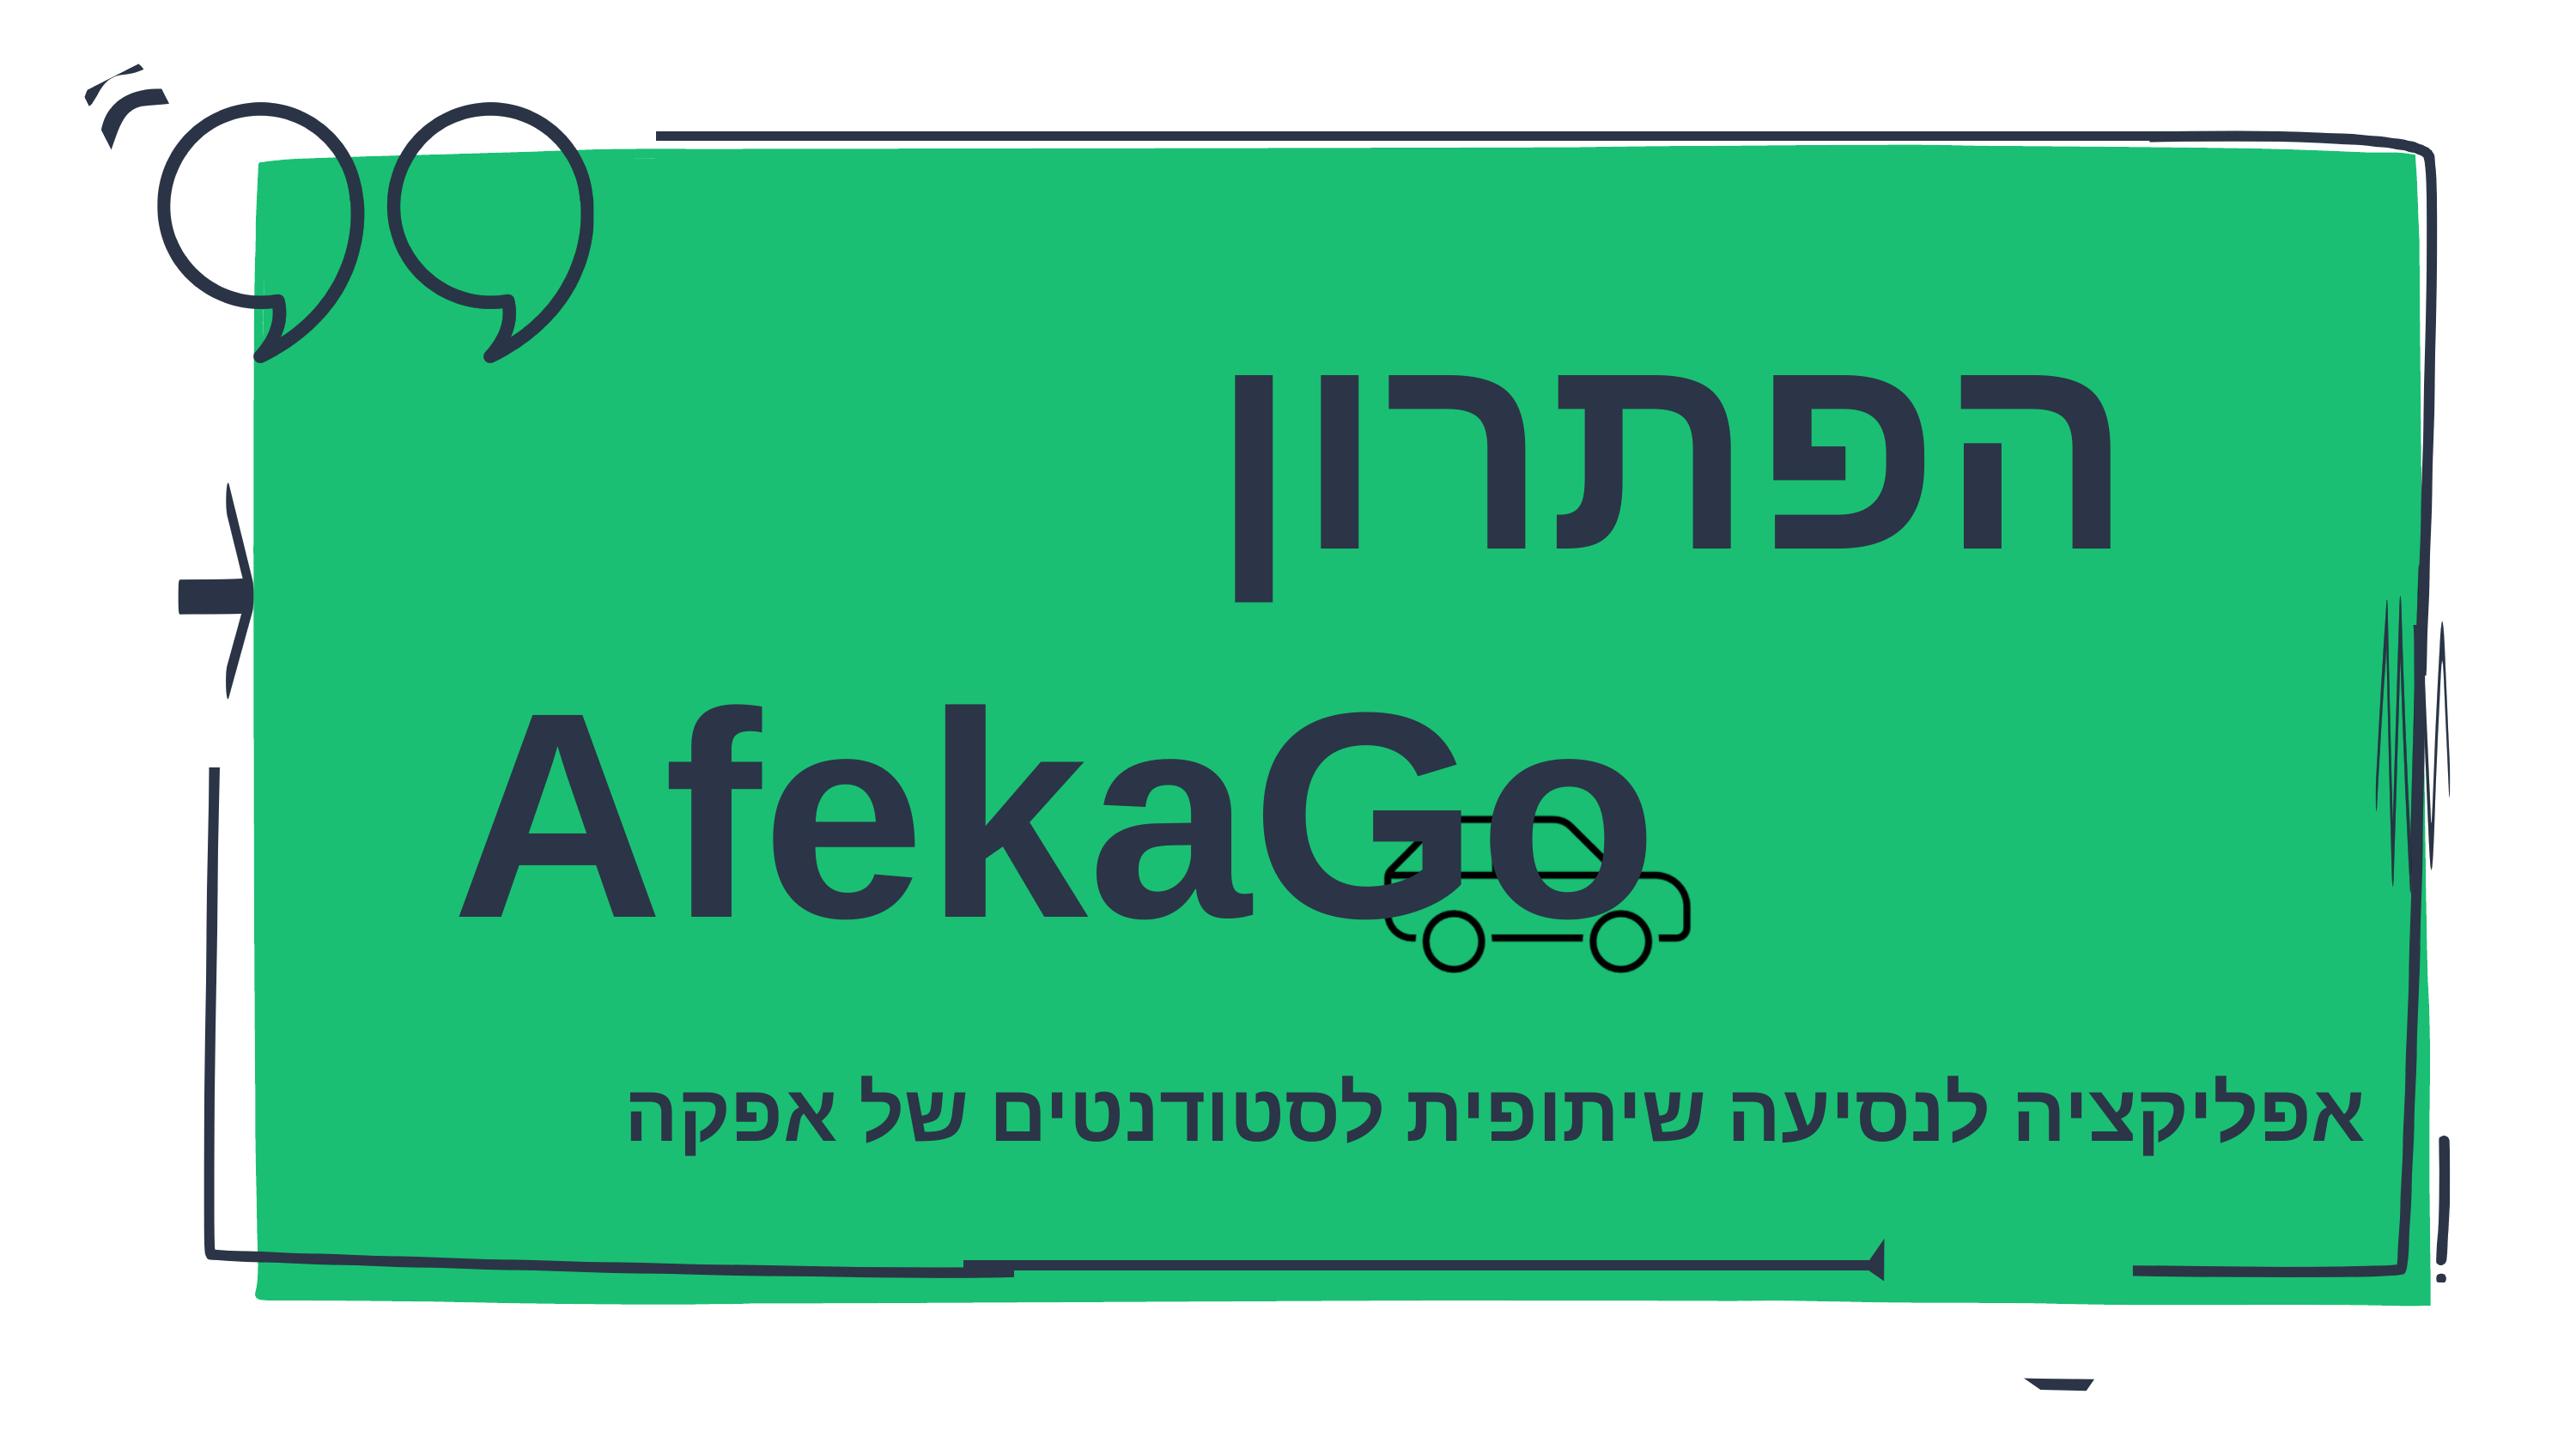

הפתרון
AfekaGo

אפליקציה לנסיעה שיתופית לסטודנטים של אפקה